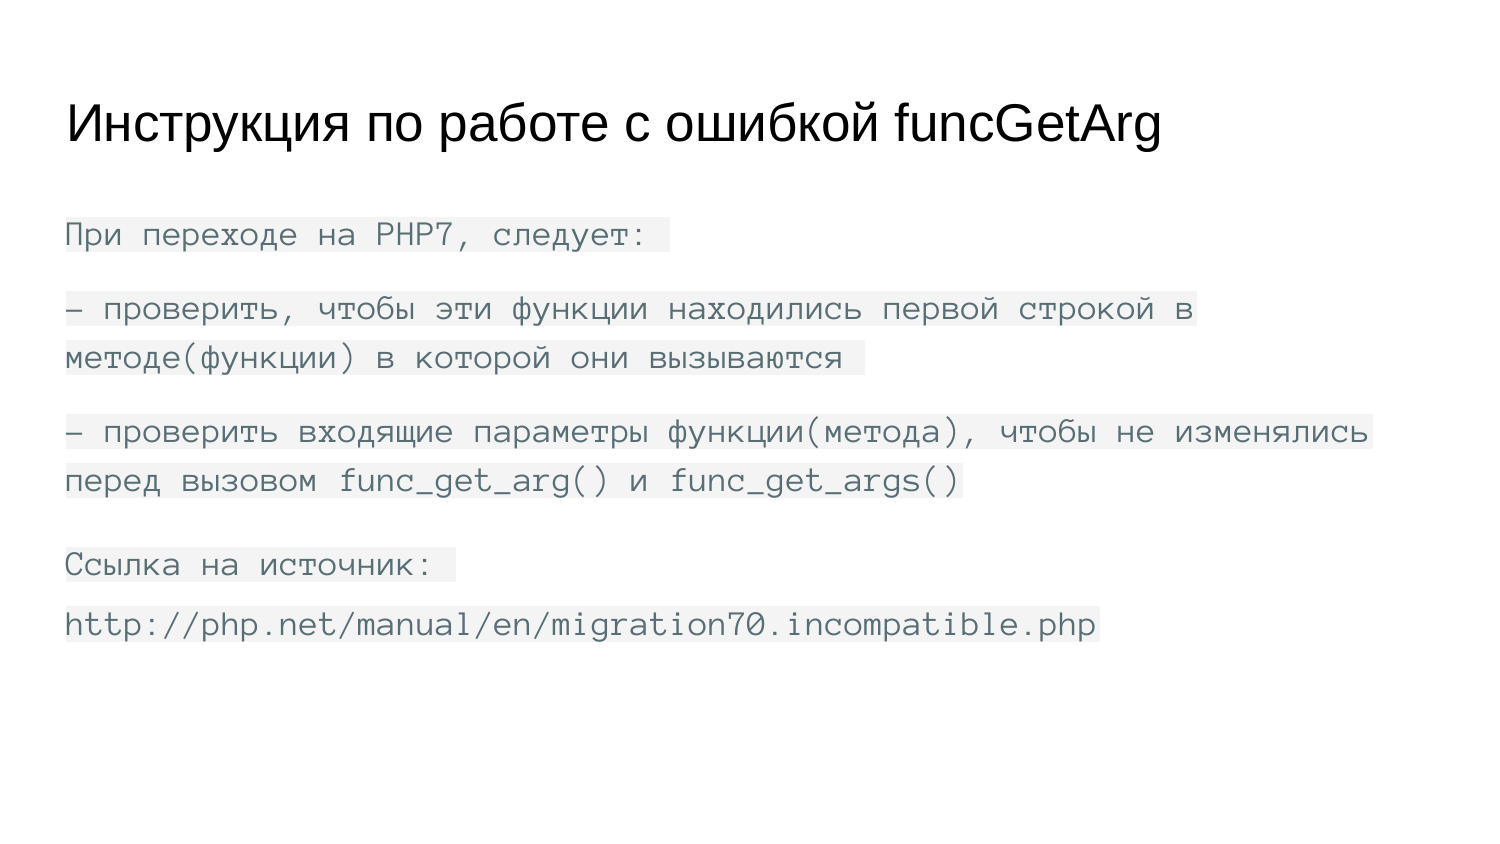

# Инструкция по работе с ошибкой funcGetArg
При переходе на PHP7, следует:
- проверить, чтобы эти функции находились первой строкой в методе(функции) в которой они вызываются
- проверить входящие параметры функции(метода), чтобы не изменялись перед вызовом func_get_arg() и func_get_args()
Ссылка на источник:  http://php.net/manual/en/migration70.incompatible.php